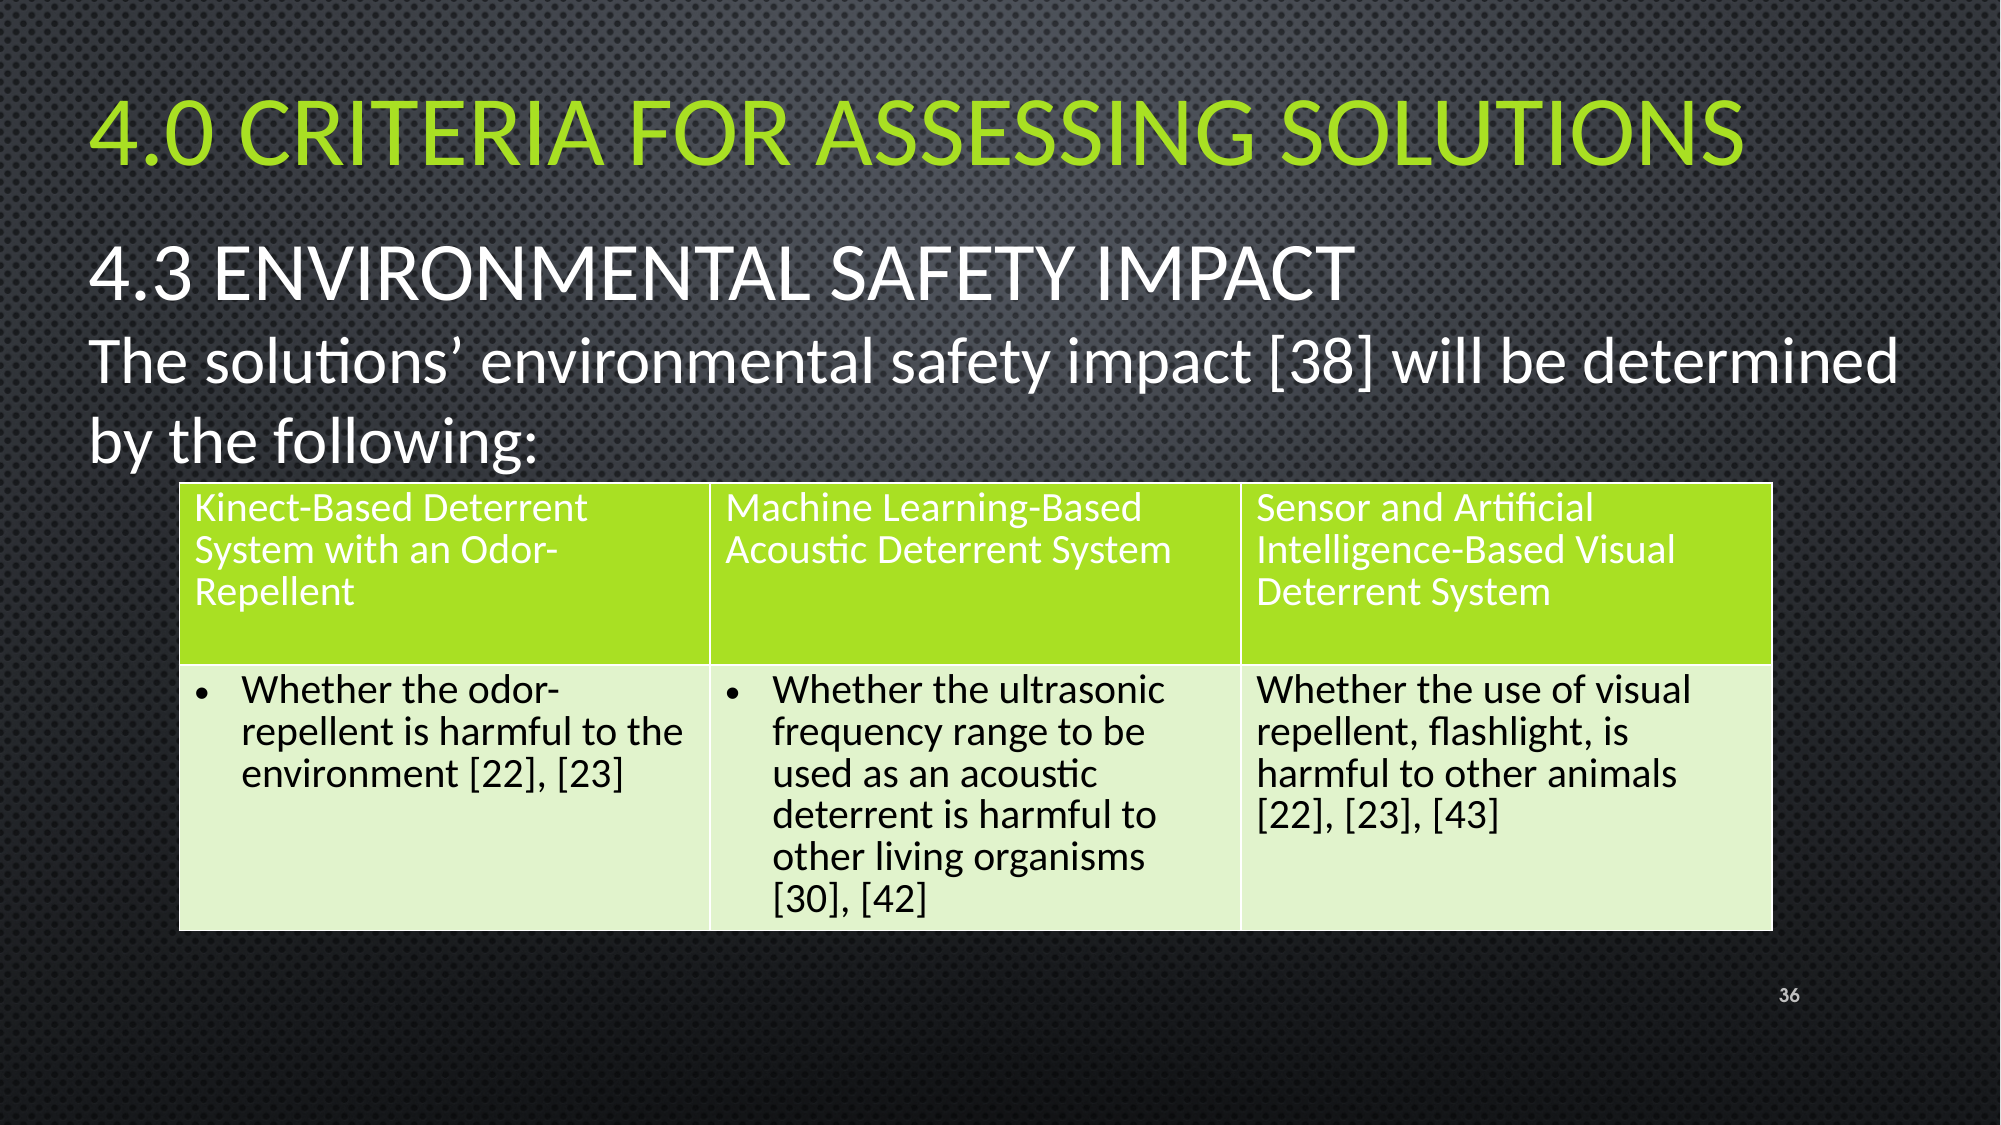

# 4.0 Criteria for Assessing Solutions
4.3 ENVIRONMENTAL SAFETY IMPACT
The solutions’ environmental safety impact [38] will be determined by the following:
| Kinect-Based Deterrent System with an Odor-Repellent | Machine Learning-Based Acoustic Deterrent System | Sensor and Artificial Intelligence-Based Visual Deterrent System |
| --- | --- | --- |
| Whether the odor-repellent is harmful to the environment [22], [23] | Whether the ultrasonic frequency range to be used as an acoustic deterrent is harmful to other living organisms [30], [42] | Whether the use of visual repellent, flashlight, is harmful to other animals [22], [23], [43] |
36